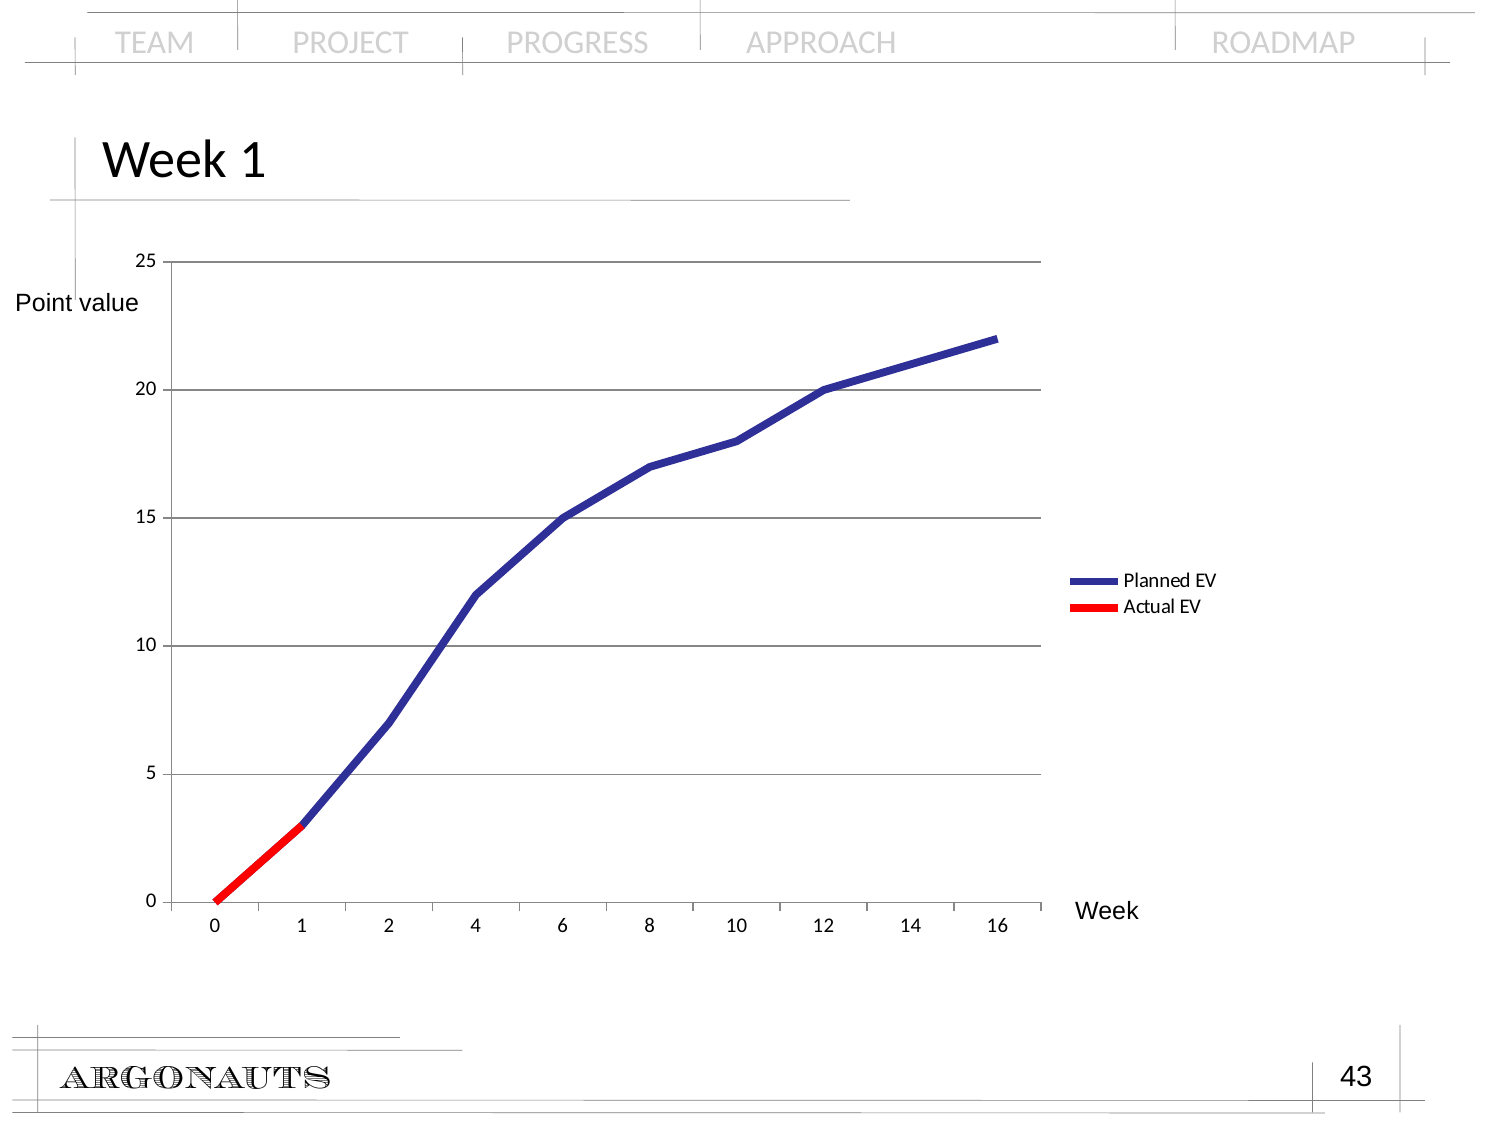

# Week 1

### Chart

| Category | Planned EV | Actual EV |
|---|---|---|
| 0.0 | 0.0 | 0.0 |
| 1.0 | 3.0 | 3.0 |
| 2.0 | 7.0 | None |
| 4.0 | 12.0 | None |
| 6.0 | 15.0 | None |
| 8.0 | 17.0 | None |
| 10.0 | 18.0 | None |
| 12.0 | 20.0 | None |
| 14.0 | 21.0 | None |
| 16.0 | 22.0 | None |
Point value
Week
43